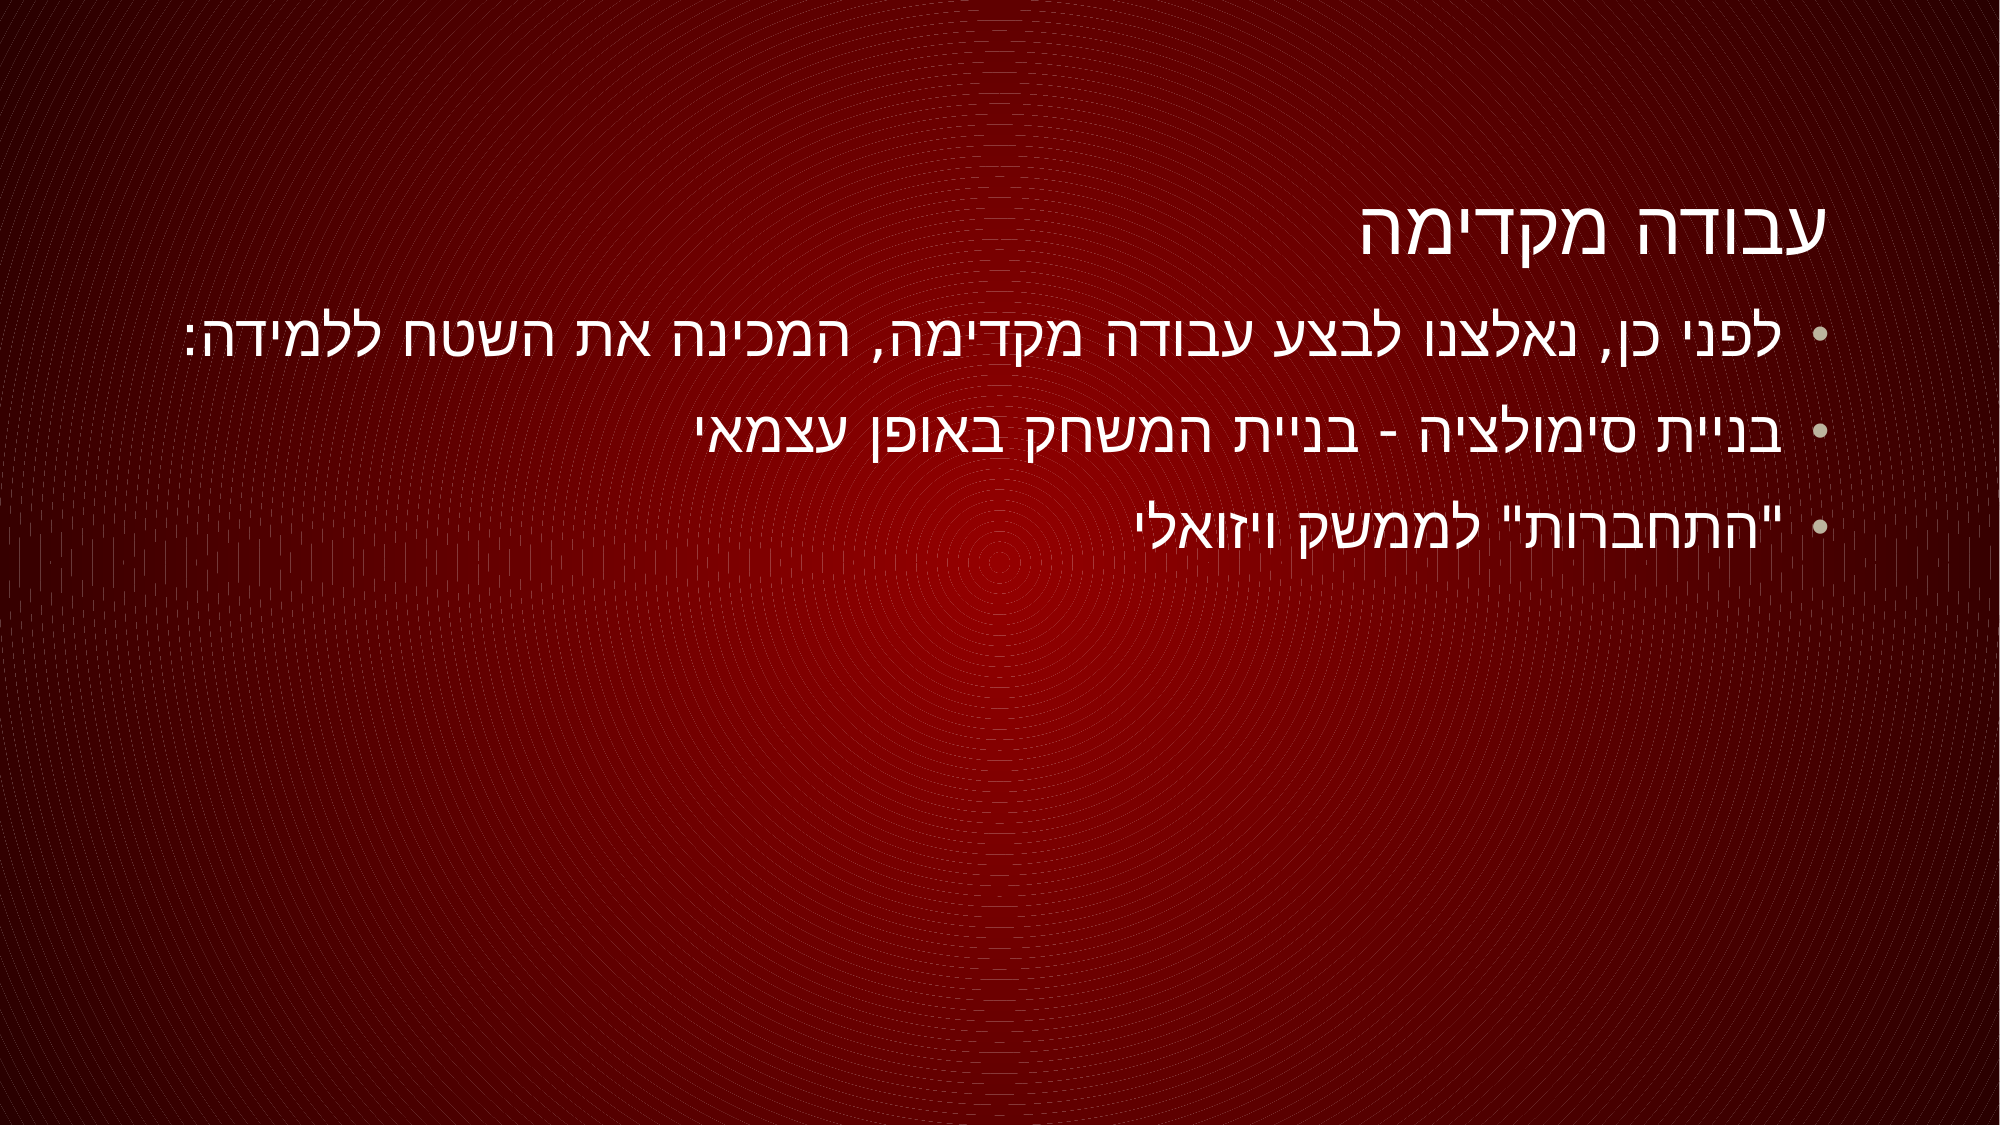

# עבודה מקדימה
לפני כן, נאלצנו לבצע עבודה מקדימה, המכינה את השטח ללמידה:
בניית סימולציה - בניית המשחק באופן עצמאי
"התחברות" לממשק ויזואלי